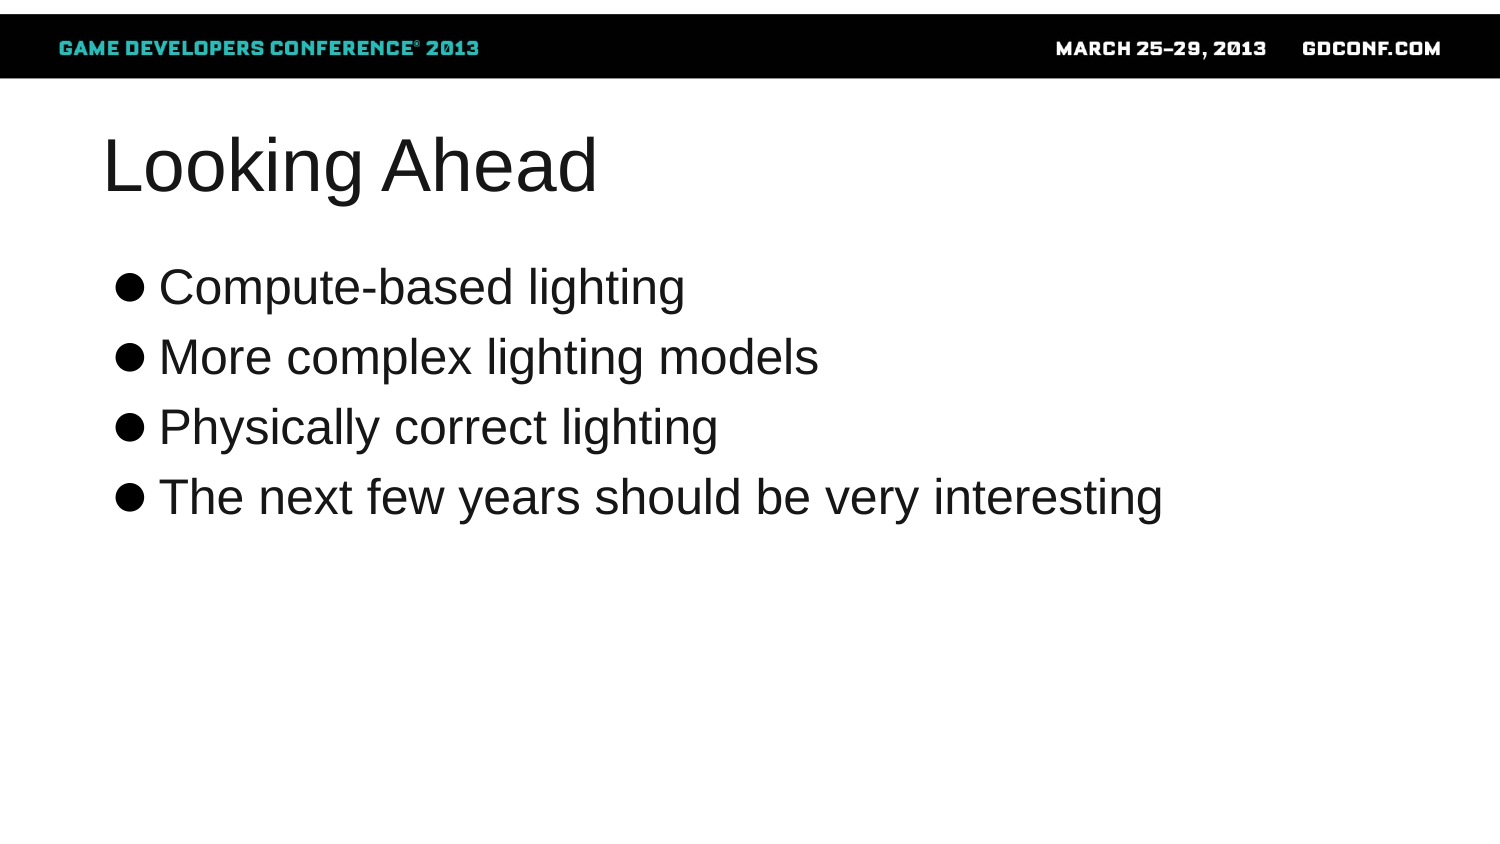

# Looking Ahead
Compute-based lighting
More complex lighting models
Physically correct lighting
The next few years should be very interesting